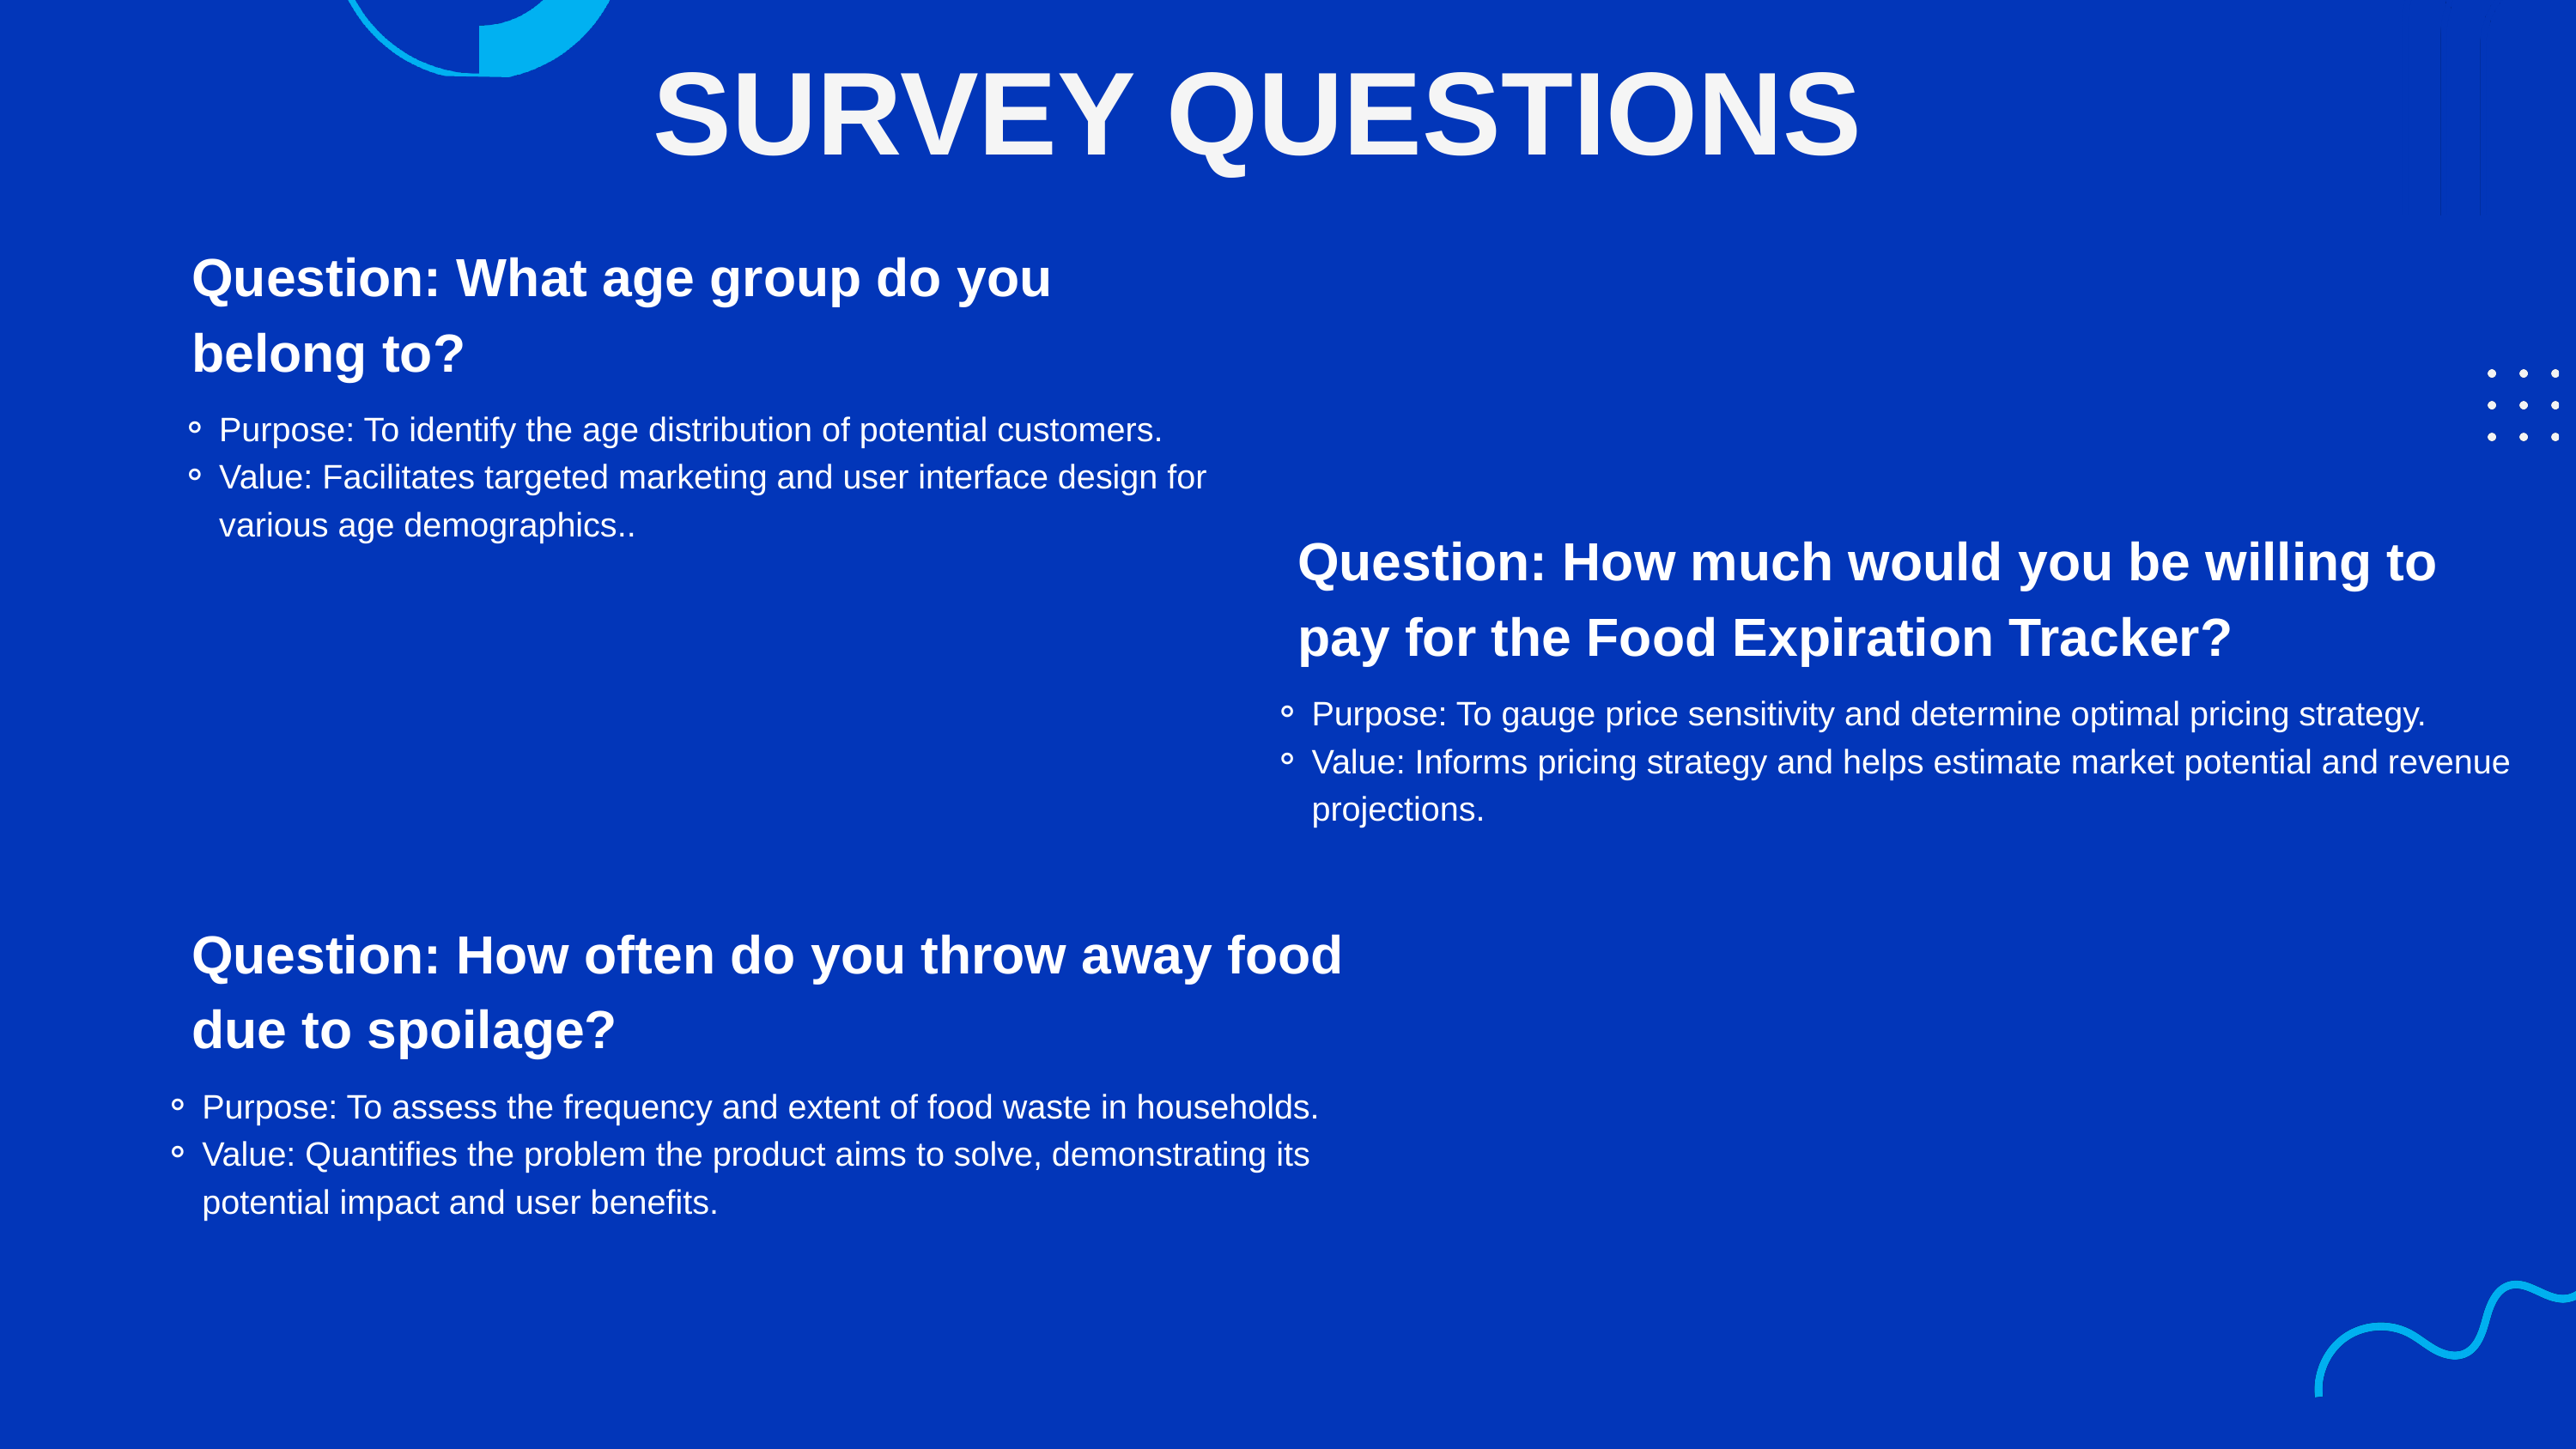

SURVEY QUESTIONS
Question: What age group do you belong to?

Purpose: To identify the age distribution of potential customers.
Value: Facilitates targeted marketing and user interface design for various age demographics..

Question: How much would you be willing to pay for the Food Expiration Tracker?
Purpose: To gauge price sensitivity and determine optimal pricing strategy.
Value: Informs pricing strategy and helps estimate market potential and revenue projections.

Question: How often do you throw away food due to spoilage?
Purpose: To assess the frequency and extent of food waste in households.
Value: Quantifies the problem the product aims to solve, demonstrating its potential impact and user benefits.